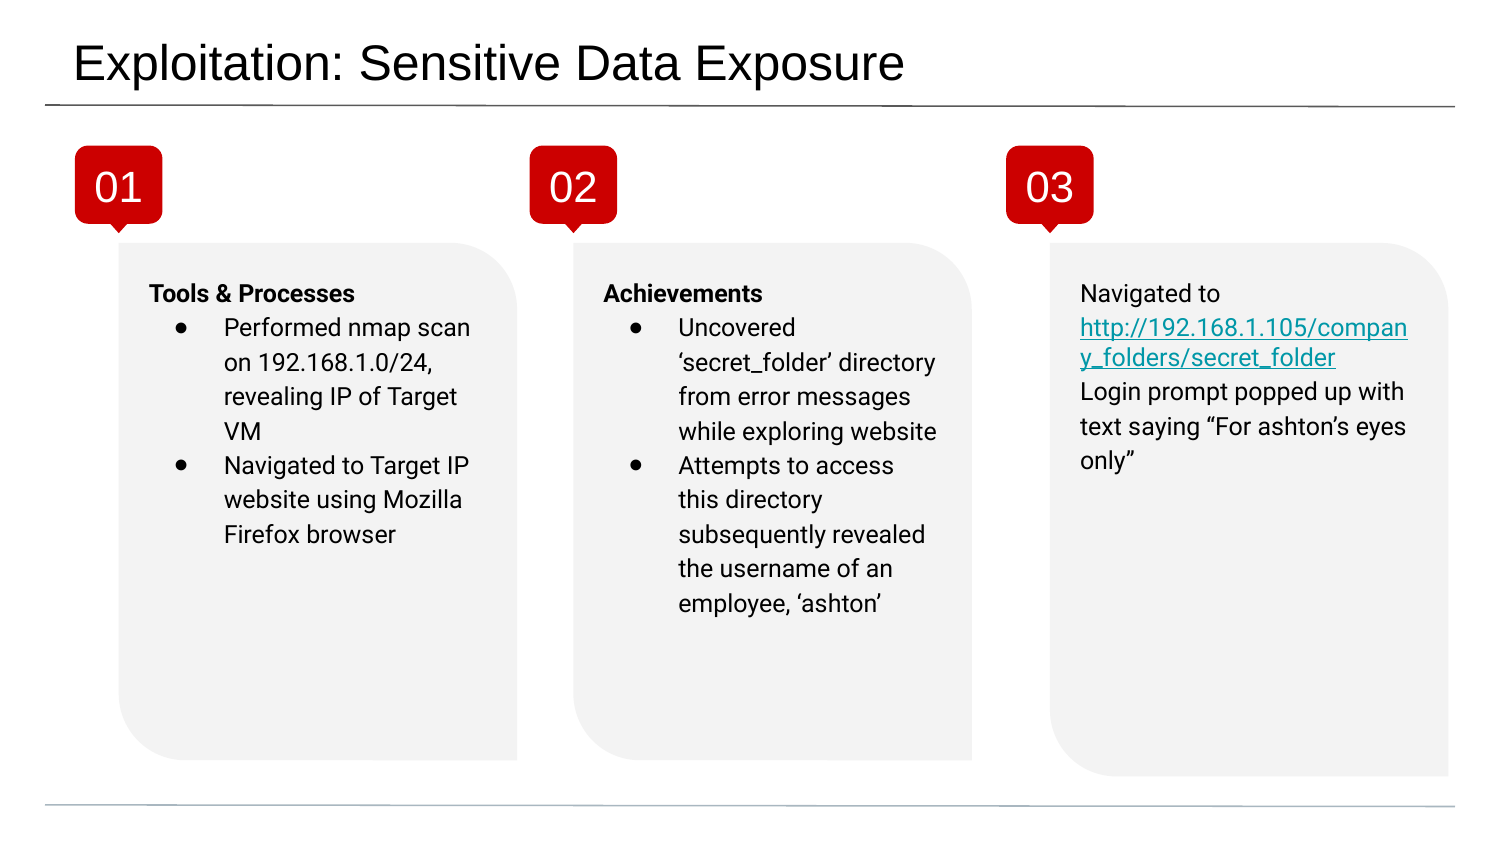

# Exploitation: Sensitive Data Exposure
01

02

03

Tools & Processes
Performed nmap scan on 192.168.1.0/24, revealing IP of Target VM
Navigated to Target IP website using Mozilla Firefox browser

Achievements
Uncovered ‘secret_folder’ directory from error messages while exploring website
Attempts to access this directory subsequently revealed the username of an employee, ‘ashton’

Navigated to http://192.168.1.105/company_folders/secret_folder
Login prompt popped up with text saying “For ashton’s eyes only”